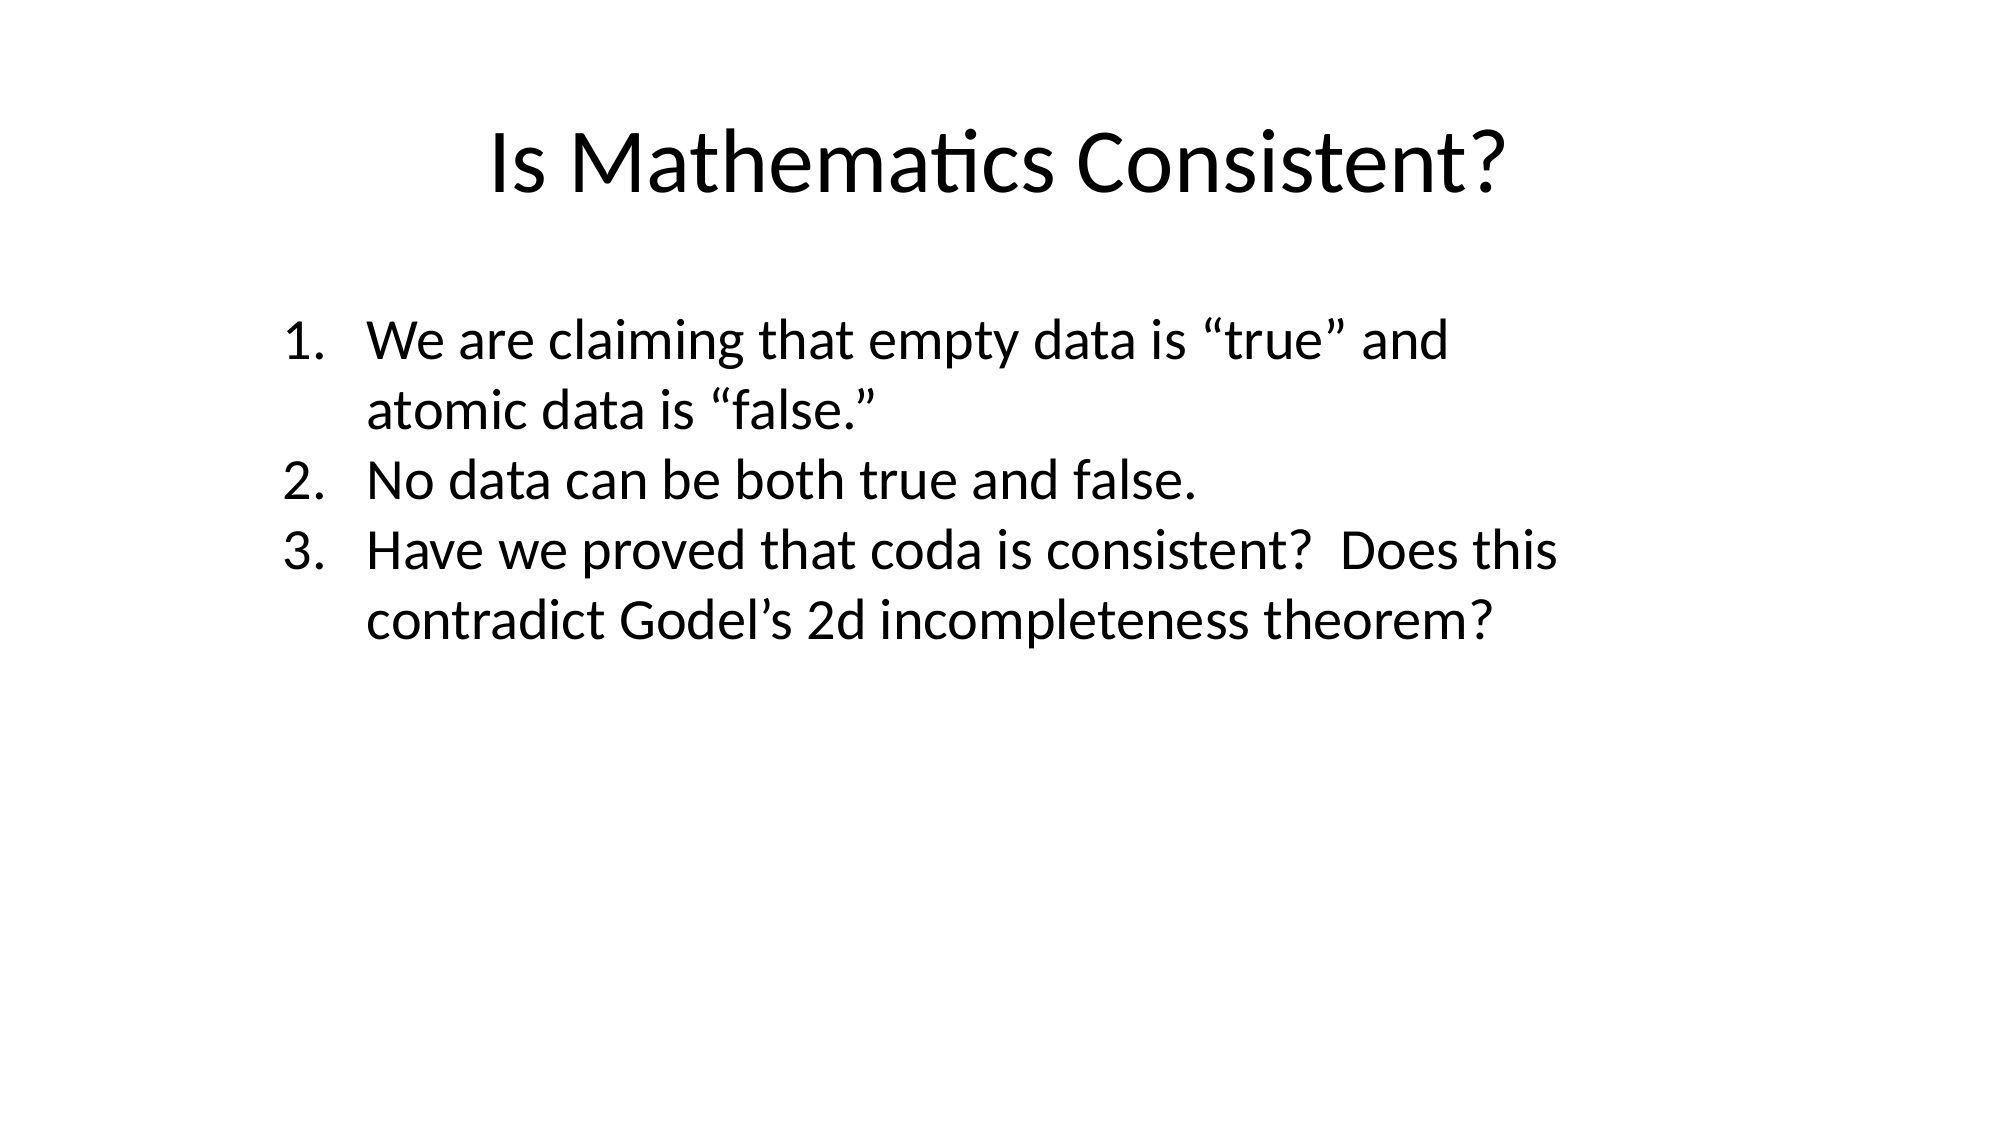

Is Mathematics Consistent?
We are claiming that empty data is “true” and atomic data is “false.”
No data can be both true and false.
Have we proved that coda is consistent?  Does this contradict Godel’s 2d incompleteness theorem?